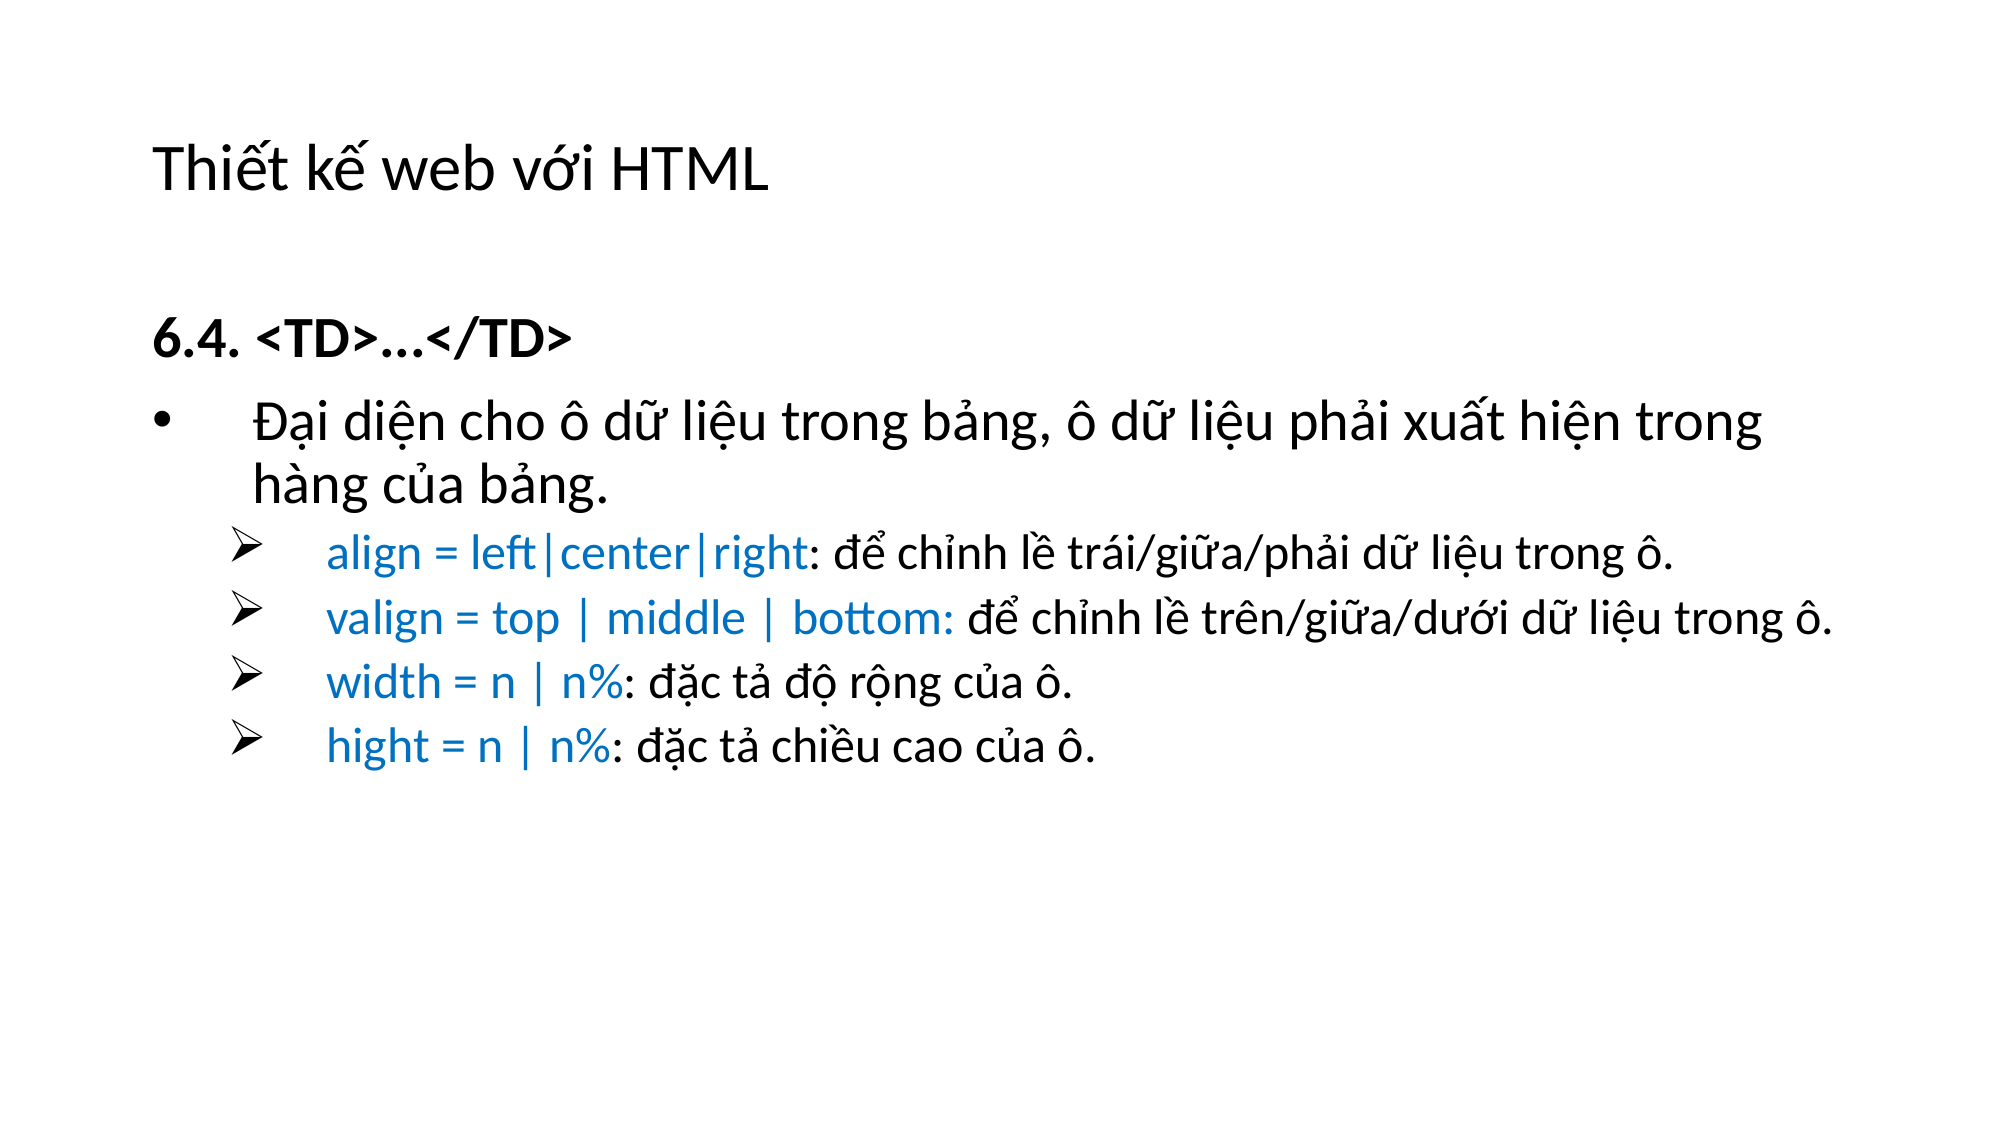

# Thiết kế web với HTML
6.4. <TD>...</TD>
Đại diện cho ô dữ liệu trong bảng, ô dữ liệu phải xuất hiện trong hàng của bảng.
 align = left|center|right: để chỉnh lề trái/giữa/phải dữ liệu trong ô.
 valign = top | middle | bottom: để chỉnh lề trên/giữa/dưới dữ liệu trong ô.
 width = n | n%: đặc tả độ rộng của ô.
 hight = n | n%: đặc tả chiều cao của ô.